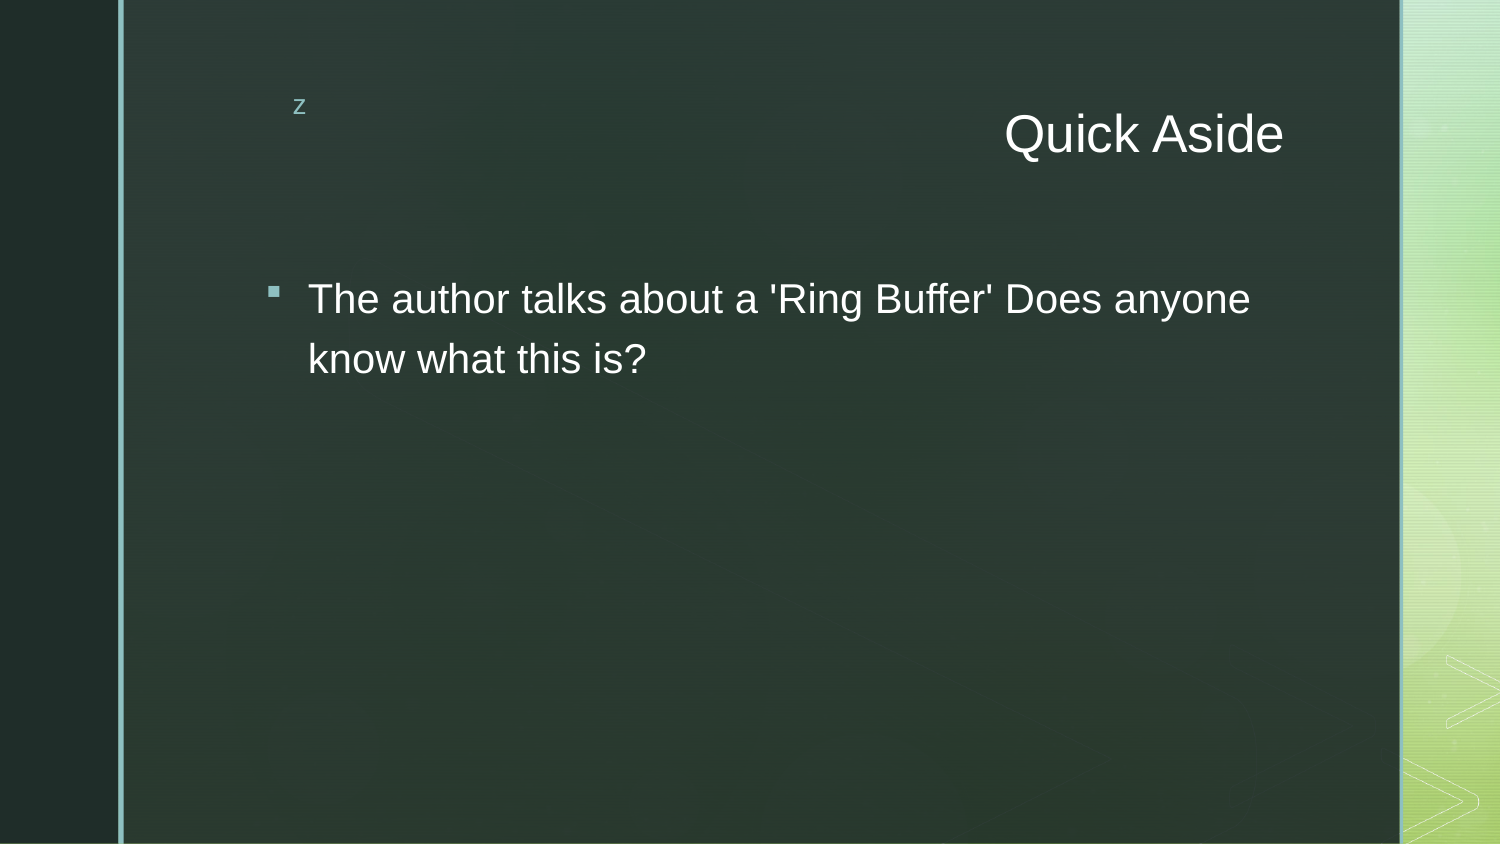

# Quick Aside
The author talks about a 'Ring Buffer' Does anyone know what this is?